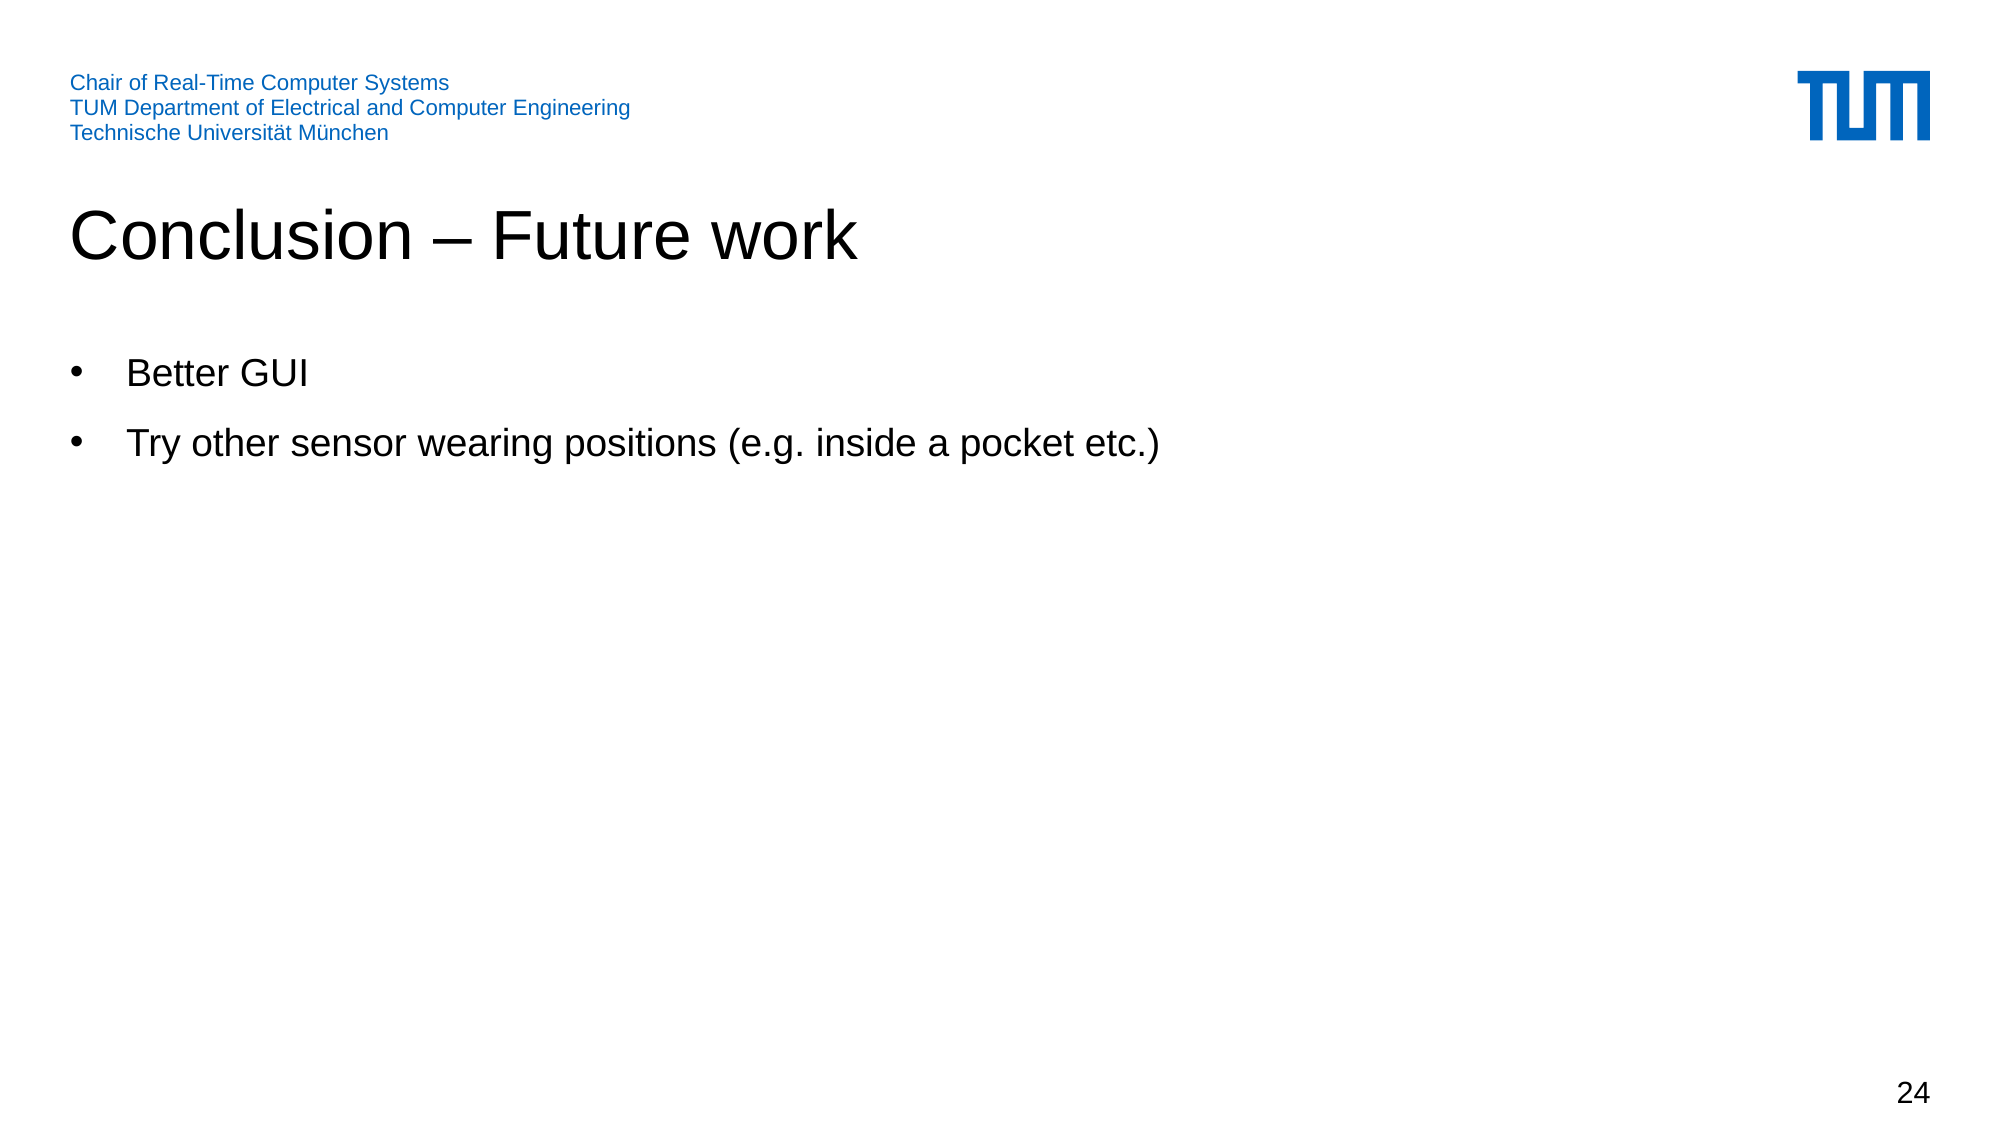

# Conclusion – Future work
Better GUI
Try other sensor wearing positions (e.g. inside a pocket etc.)
24